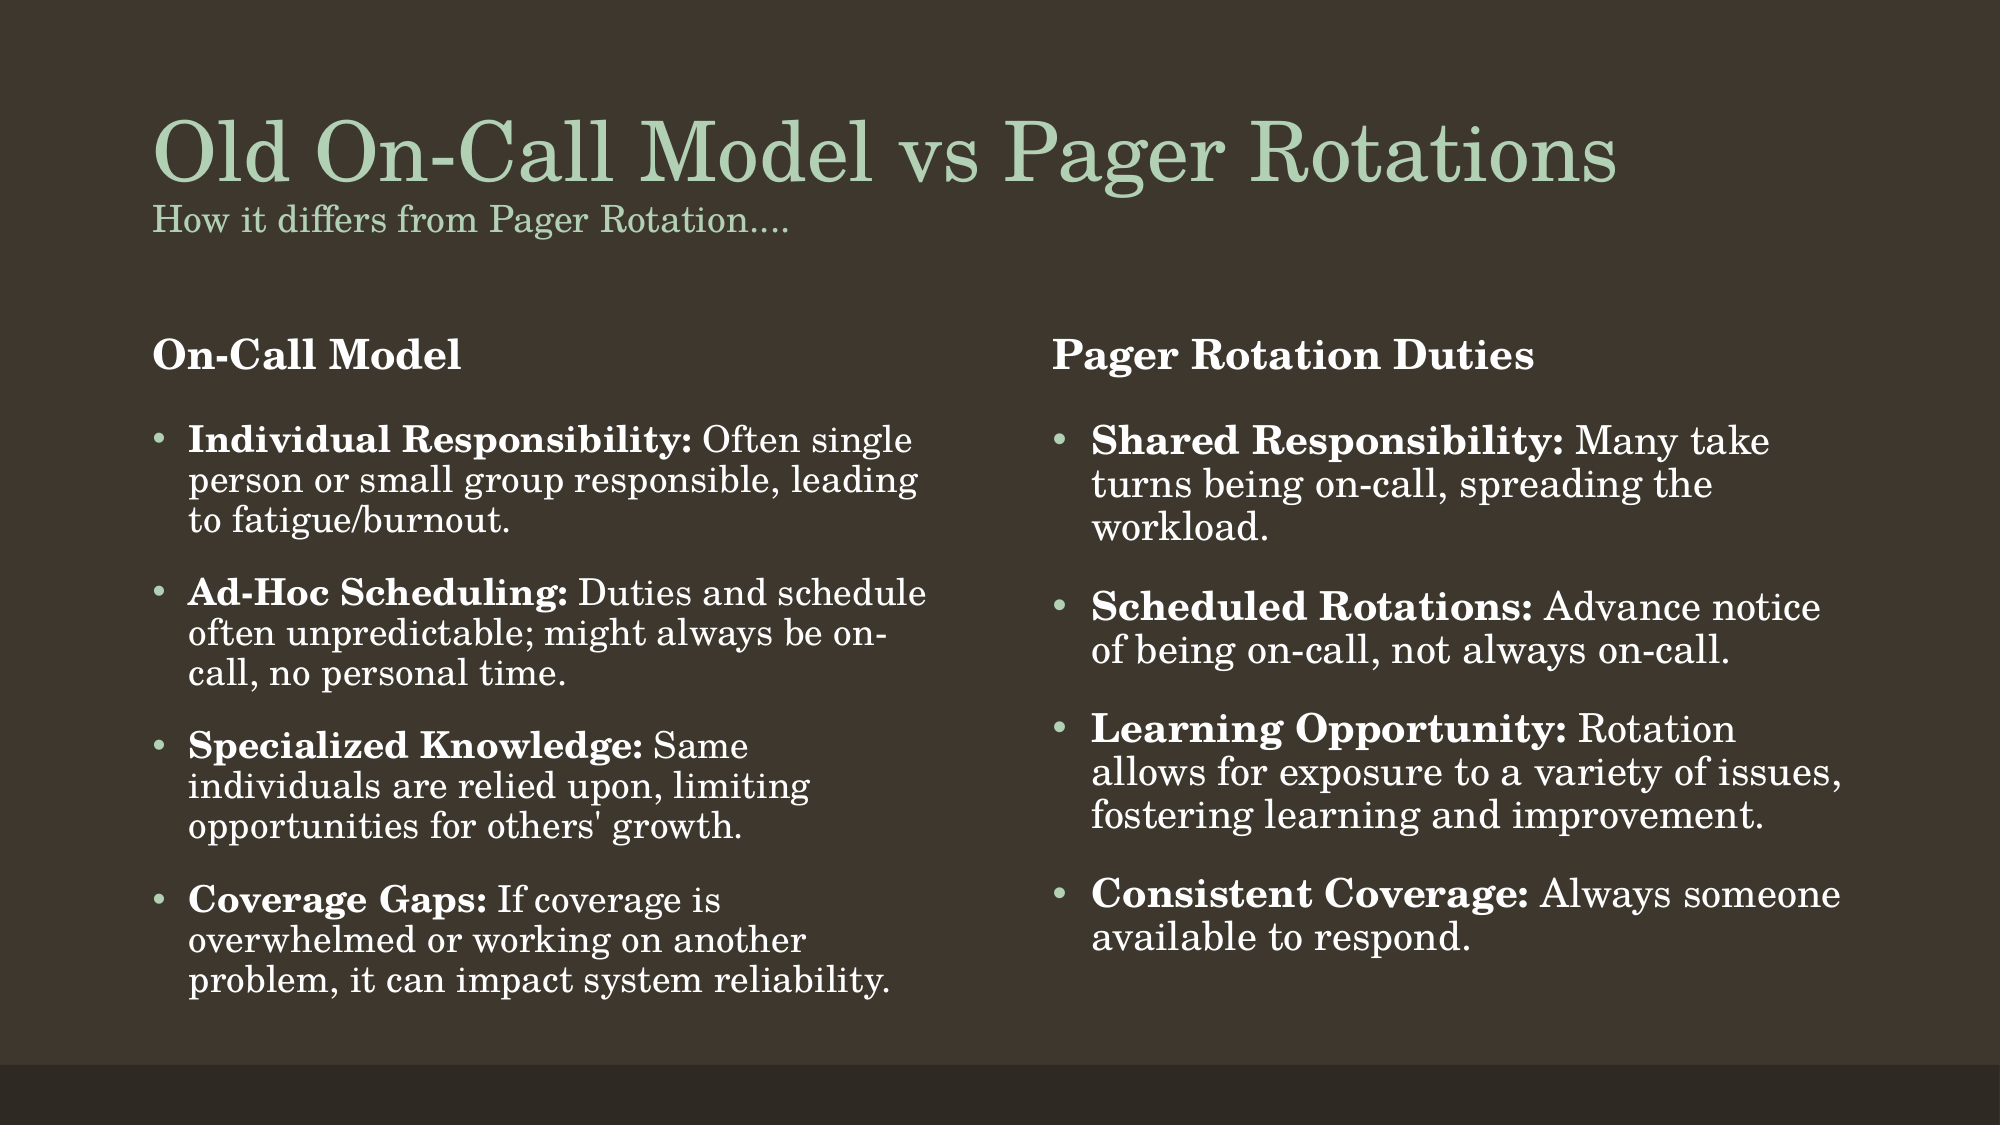

# Old On-Call Model vs Pager Rotations How it differs from Pager Rotation....
On-Call Model
Pager Rotation Duties
Individual Responsibility: Often single person or small group responsible, leading to fatigue/burnout.
Ad-Hoc Scheduling: Duties and schedule often unpredictable; might always be on-call, no personal time.
Specialized Knowledge: Same individuals are relied upon, limiting opportunities for others' growth.
Coverage Gaps: If coverage is overwhelmed or working on another problem, it can impact system reliability.

Shared Responsibility: Many take turns being on-call, spreading the workload.
Scheduled Rotations: Advance notice of being on-call, not always on-call.
Learning Opportunity: Rotation allows for exposure to a variety of issues, fostering learning and improvement.
Consistent Coverage: Always someone available to respond.